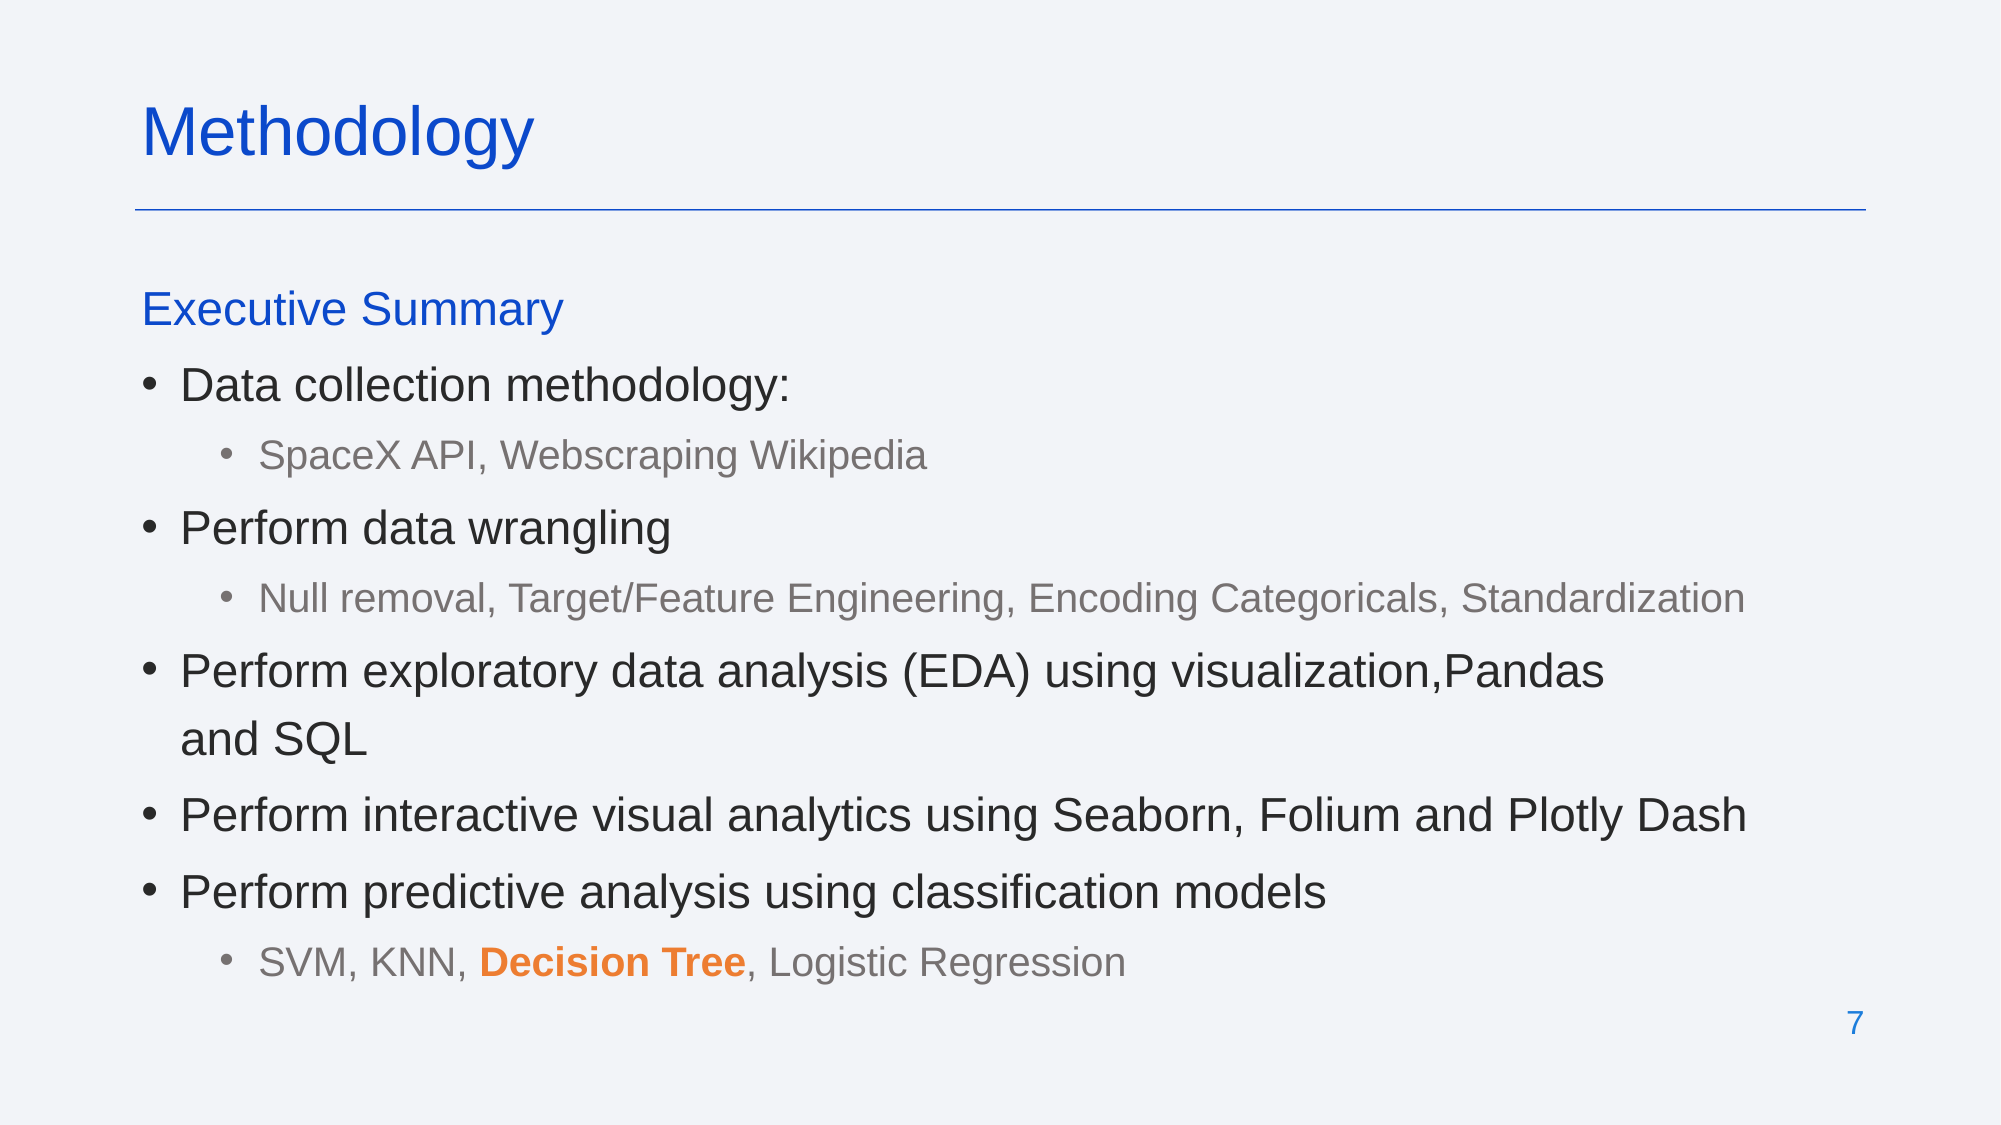

Methodology
Executive Summary
Data collection methodology:
SpaceX API, Webscraping Wikipedia
Perform data wrangling
Null removal, Target/Feature Engineering, Encoding Categoricals, Standardization
Perform exploratory data analysis (EDA) using visualization,Pandas and SQL
Perform interactive visual analytics using Seaborn, Folium and Plotly Dash
Perform predictive analysis using classification models
SVM, KNN, Decision Tree, Logistic Regression

7